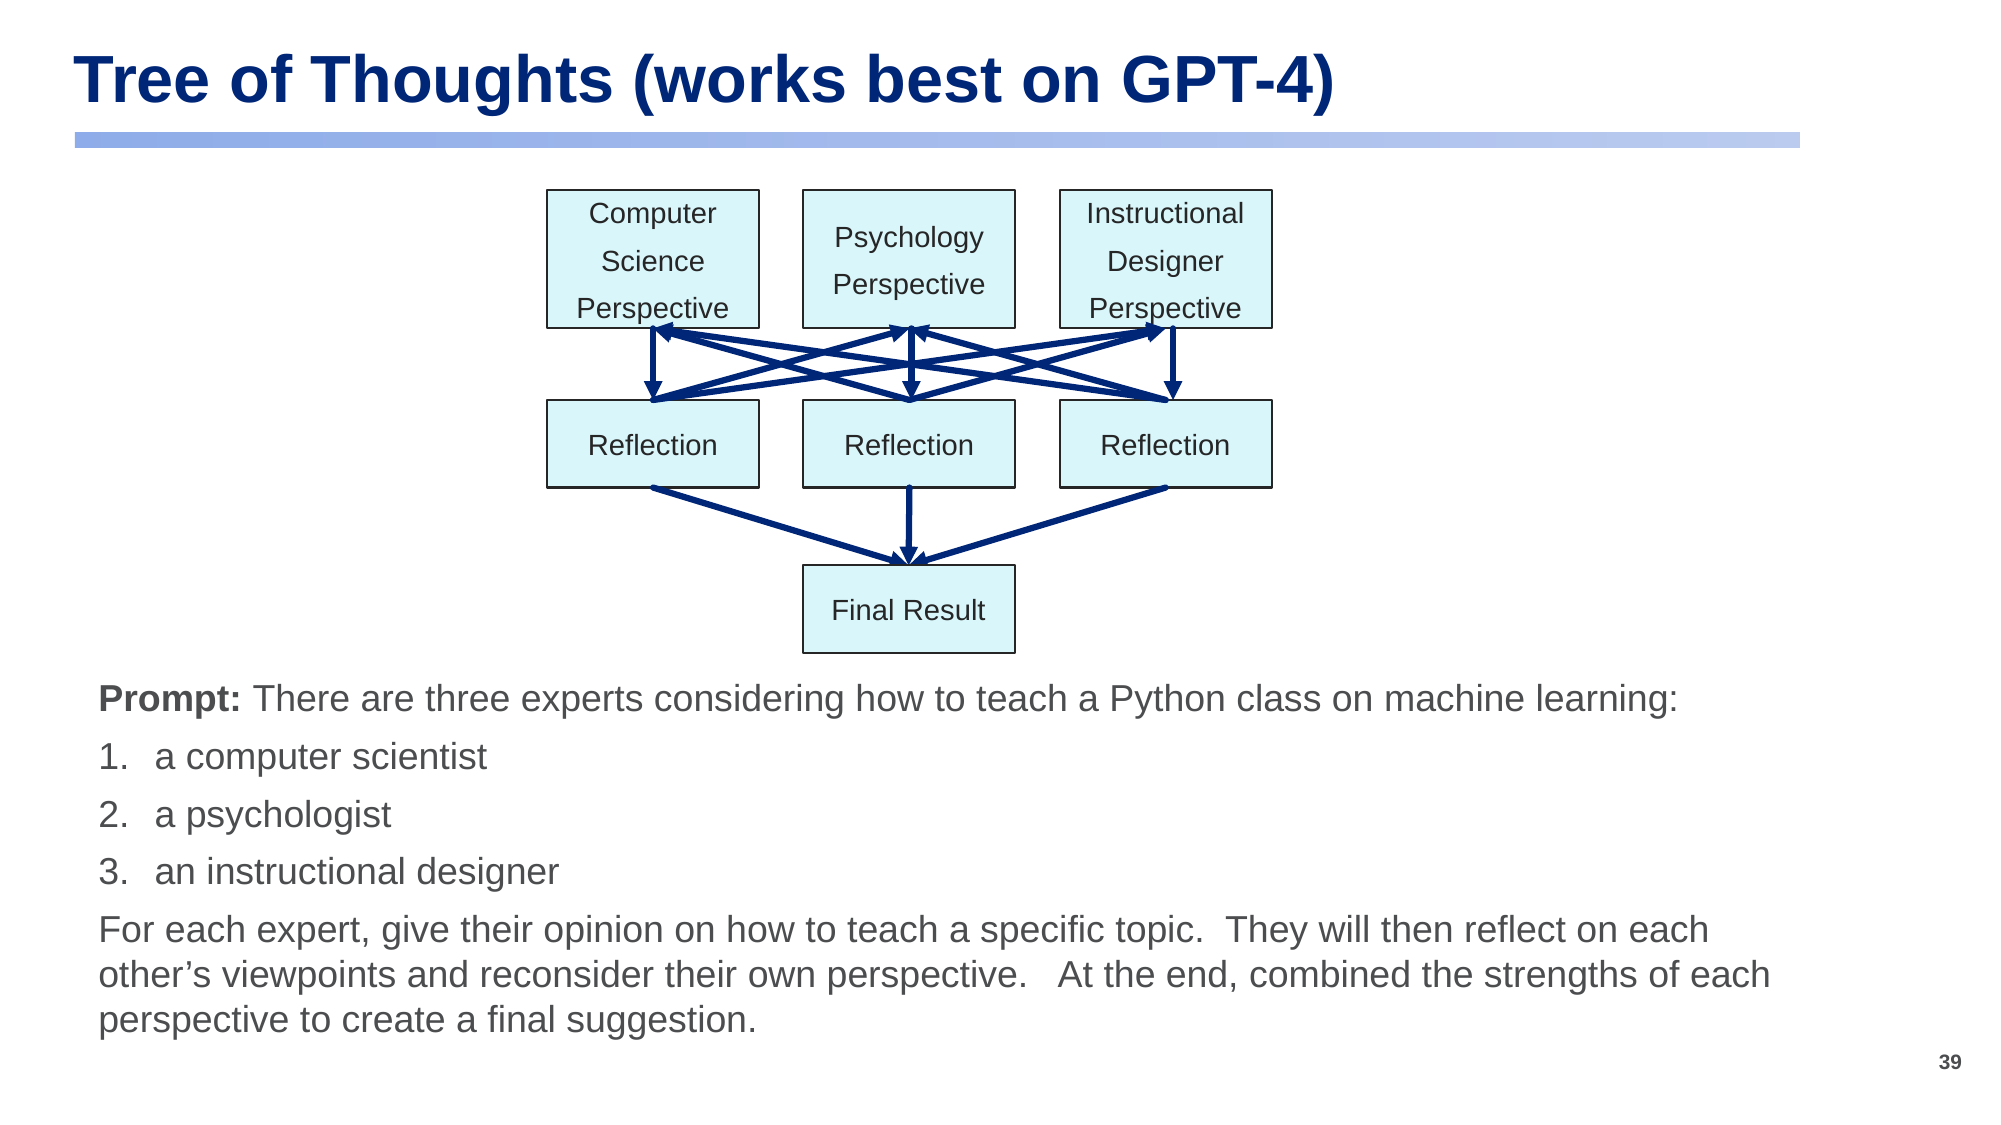

# Tree of Thoughts (works best on GPT-4)
Computer
Science
Perspective
Psychology
Perspective
Instructional
Designer
Perspective
Reflection
Reflection
Reflection
Final Result
Prompt: There are three experts considering how to teach a Python class on machine learning:
a computer scientist
a psychologist
an instructional designer
For each expert, give their opinion on how to teach a specific topic.  They will then reflect on each other’s viewpoints and reconsider their own perspective.   At the end, combined the strengths of each perspective to create a final suggestion.